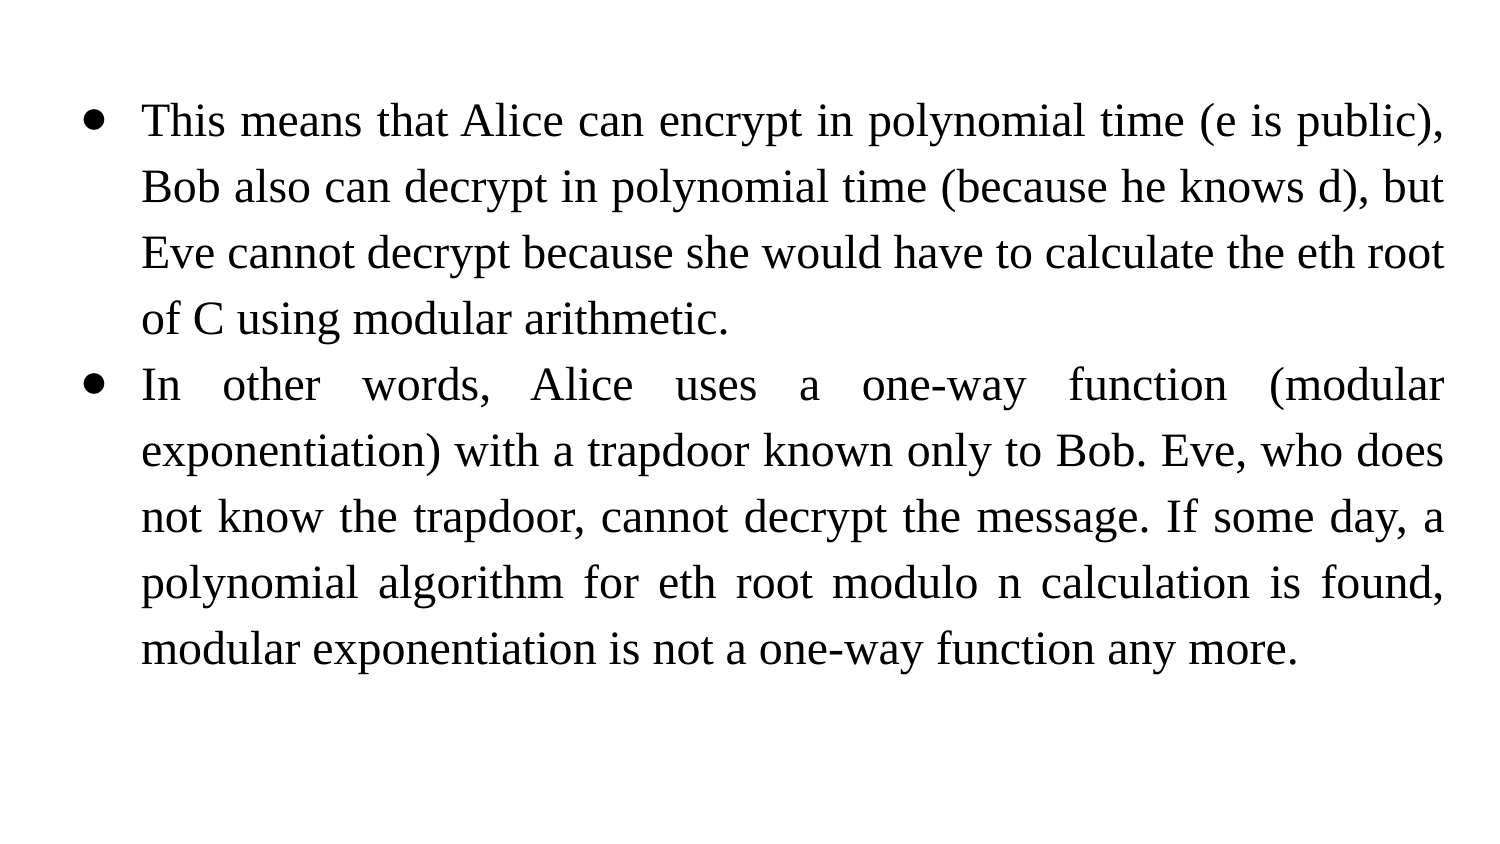

This means that Alice can encrypt in polynomial time (e is public), Bob also can decrypt in polynomial time (because he knows d), but Eve cannot decrypt because she would have to calculate the eth root of C using modular arithmetic.
In other words, Alice uses a one-way function (modular exponentiation) with a trapdoor known only to Bob. Eve, who does not know the trapdoor, cannot decrypt the message. If some day, a polynomial algorithm for eth root modulo n calculation is found, modular exponentiation is not a one-way function any more.